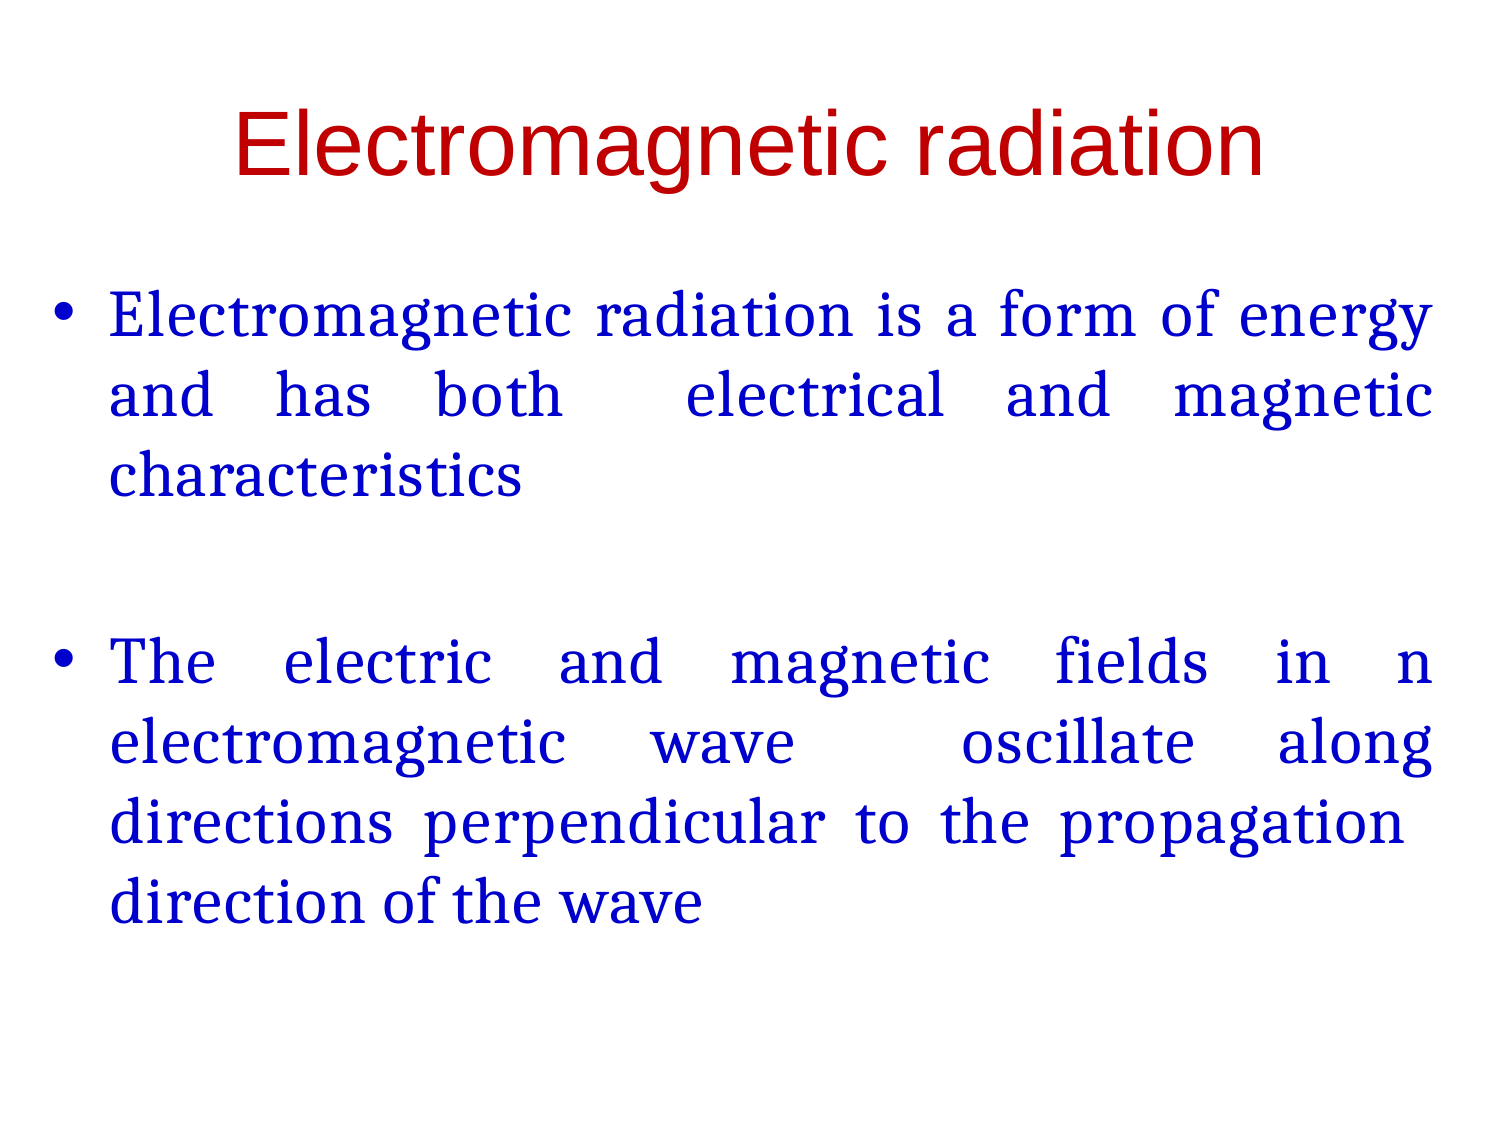

# Electromagnetic radiation
Electromagnetic radiation is a form of energy and has both  electrical and magnetic characteristics

The electric and magnetic fields in n electromagnetic wave  oscillate along directions perpendicular to the propagation  direction of the wave